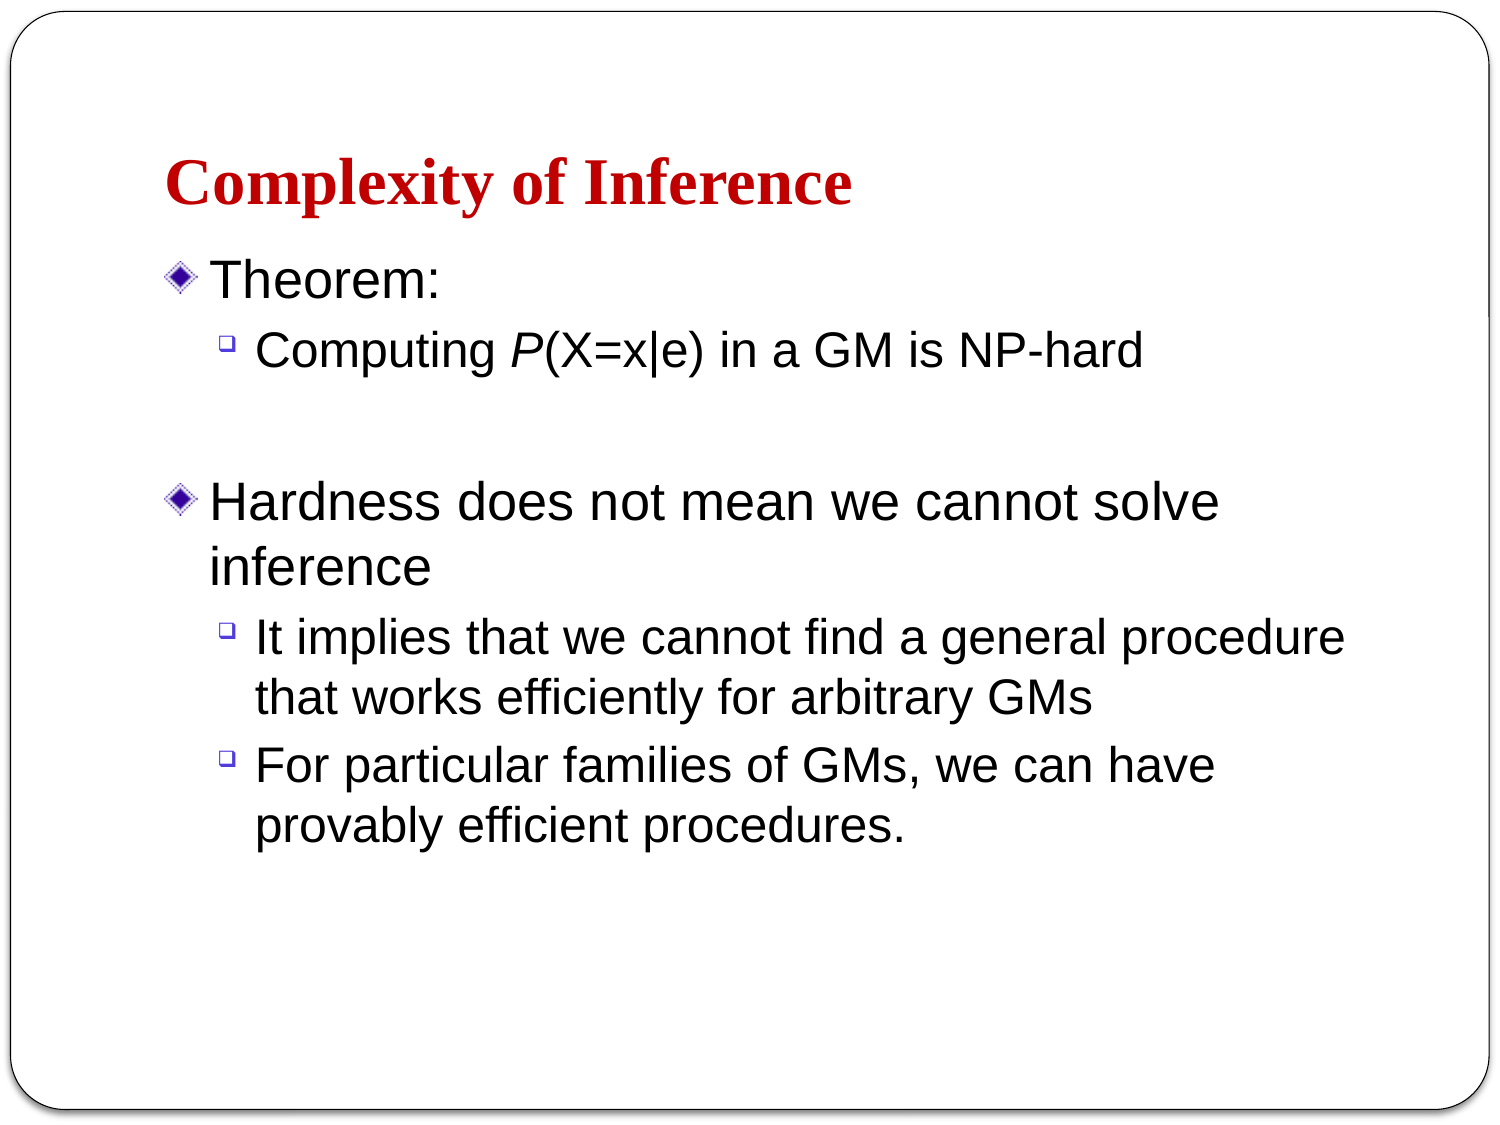

# Complexity of Inference
Theorem:
Computing P(X=x|e) in a GM is NP-hard

Hardness does not mean we cannot solve inference
It implies that we cannot find a general procedure that works efficiently for arbitrary GMs
For particular families of GMs, we can have provably efficient procedures.